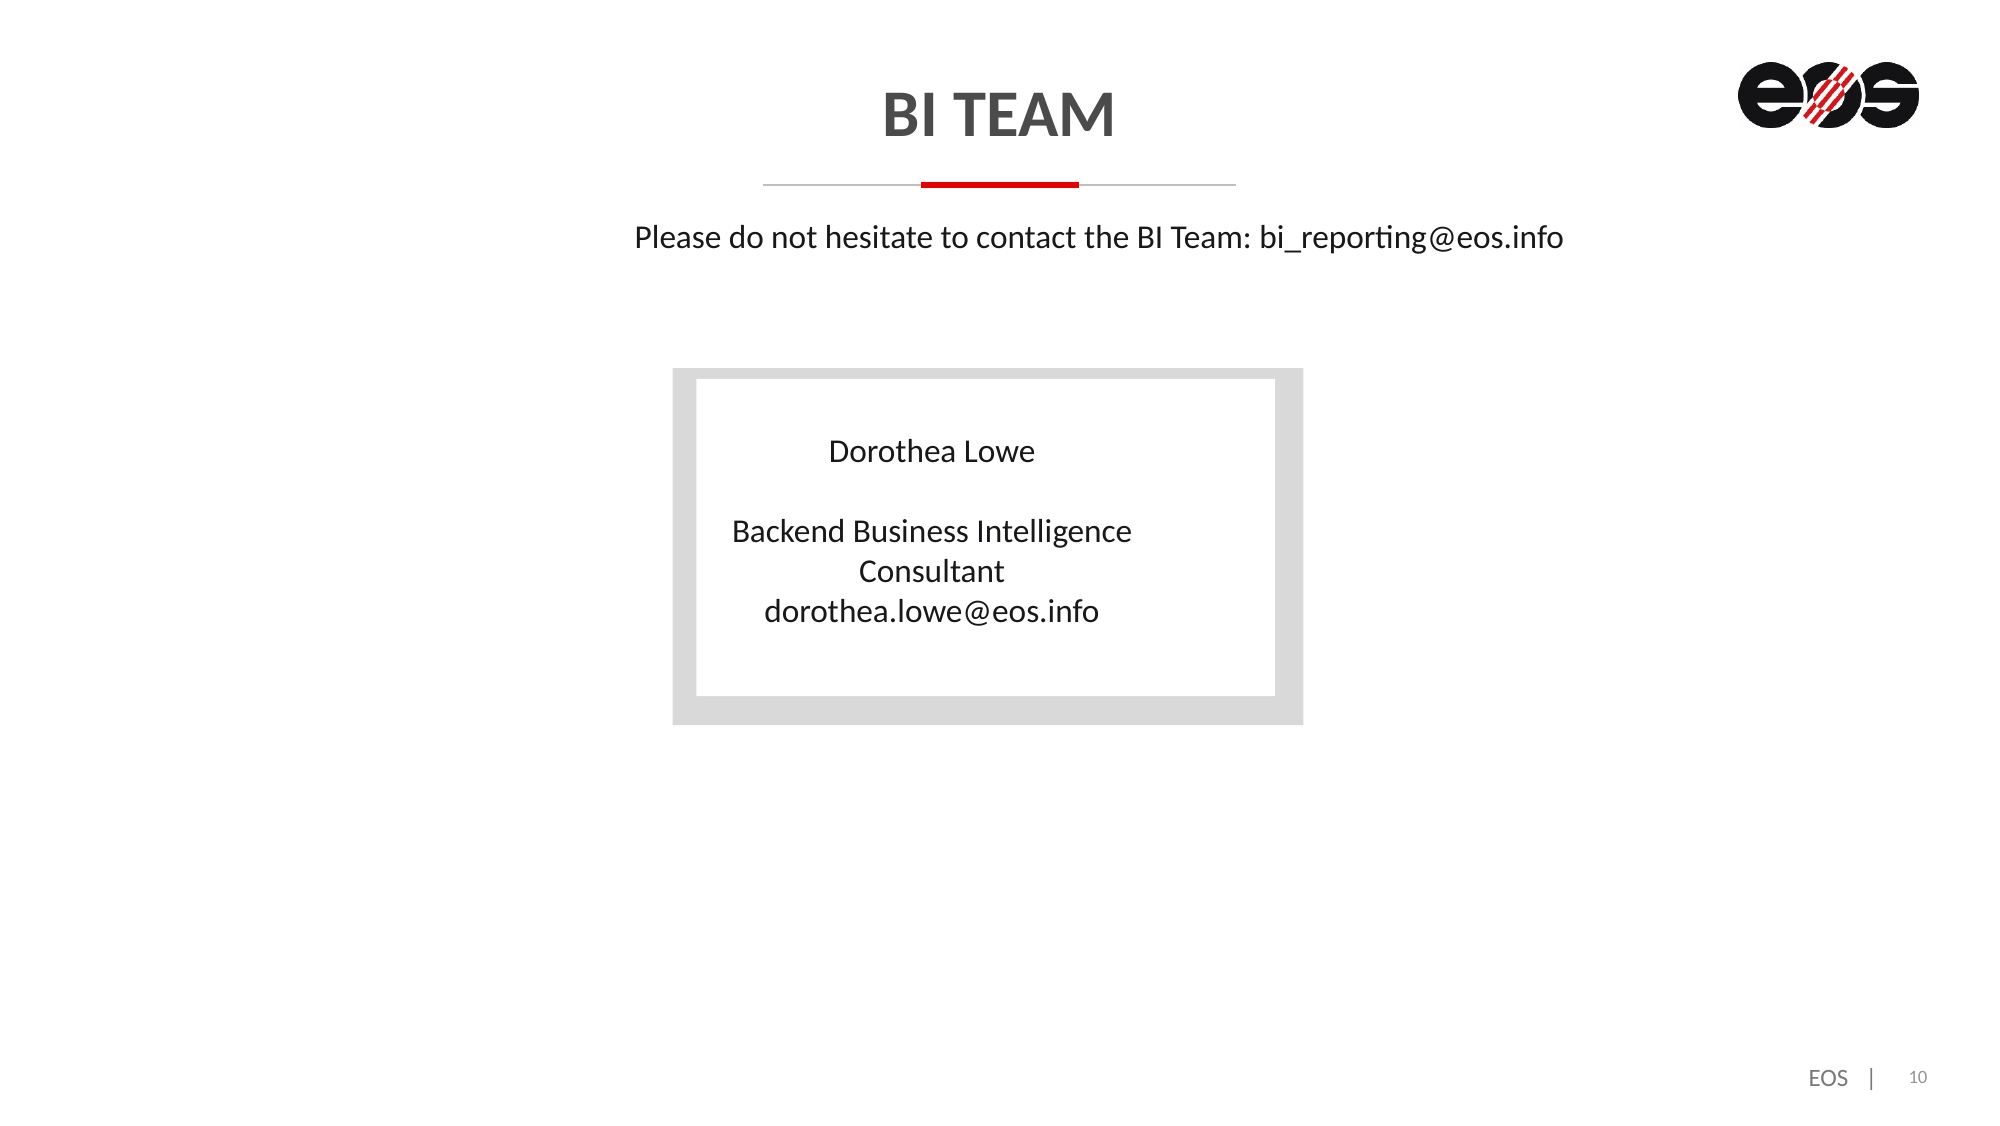

BI TEAM
Please do not hesitate to contact the BI Team: bi_reporting@eos.info
L

November 3, 2016
Dorothea Lowe

Backend Business Intelligence Consultant
dorothea.lowe@eos.info

November 3, 2016
Lorem ipsum dolor, consetetur
sadipscing elitr, nonumy

November 3, 2016